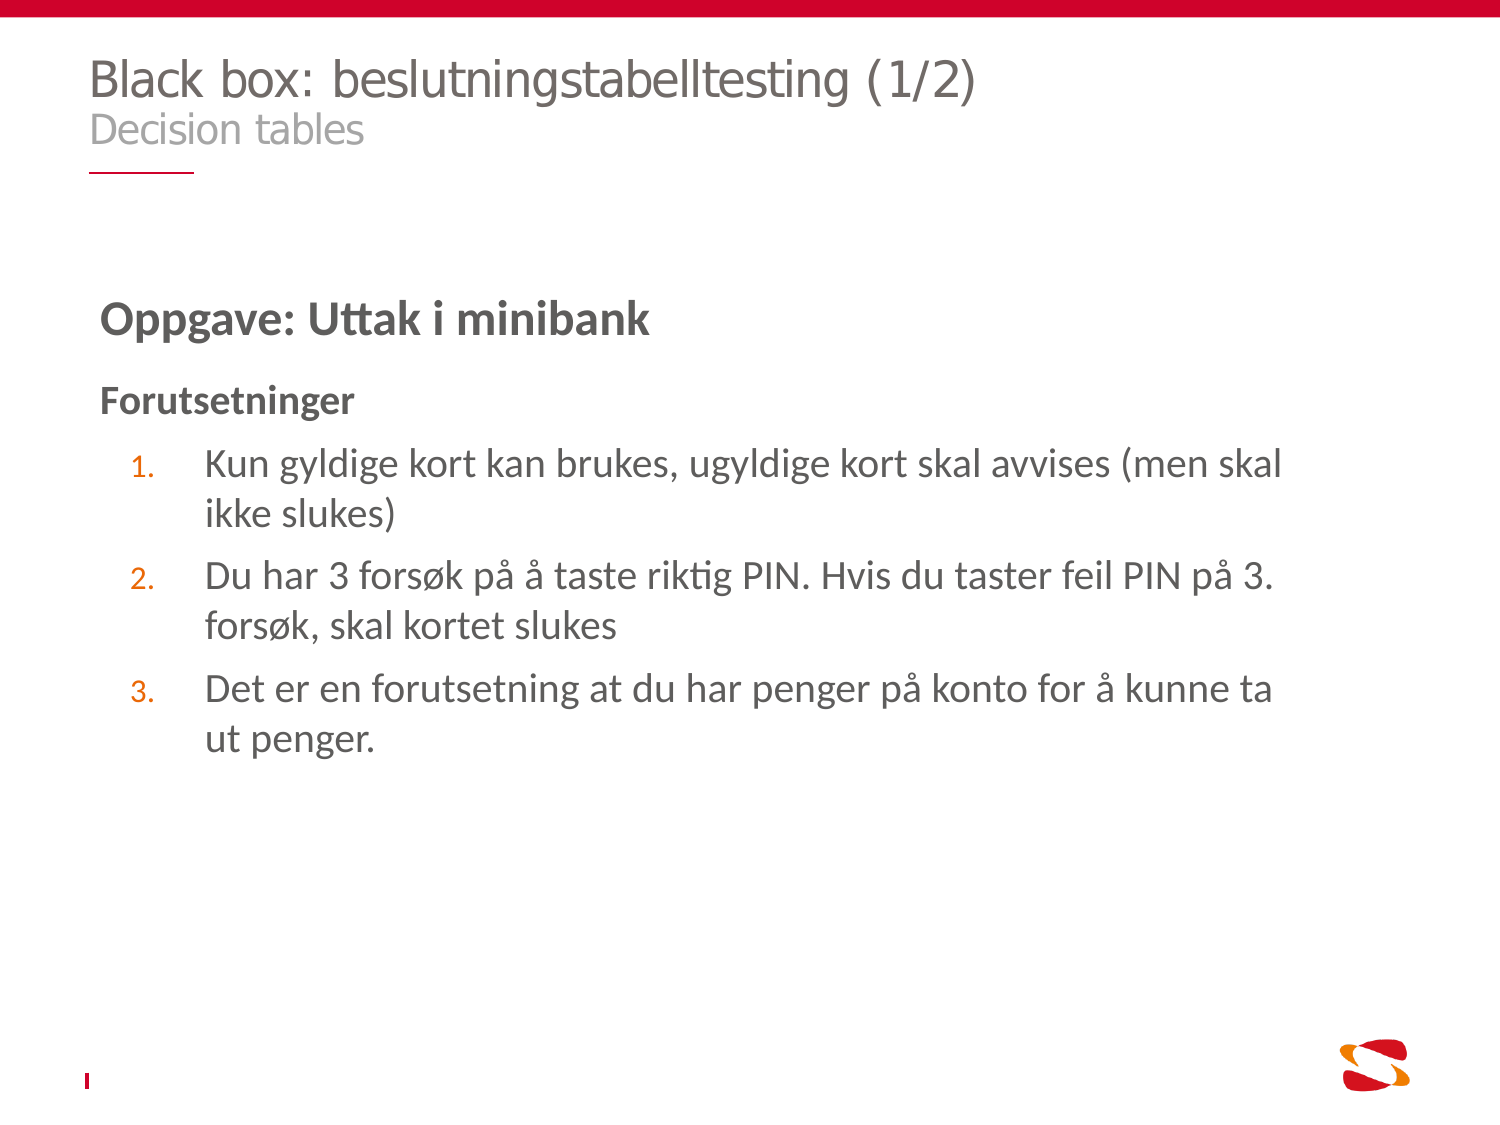

# Black box: beslutningstabelltesting (1/2) Decision tables

Oppgave: Uttak i minibank
Forutsetninger
Kun gyldige kort kan brukes, ugyldige kort skal avvises (men skal ikke slukes)
Du har 3 forsøk på å taste riktig PIN. Hvis du taster feil PIN på 3. forsøk, skal kortet slukes
Det er en forutsetning at du har penger på konto for å kunne ta ut penger.